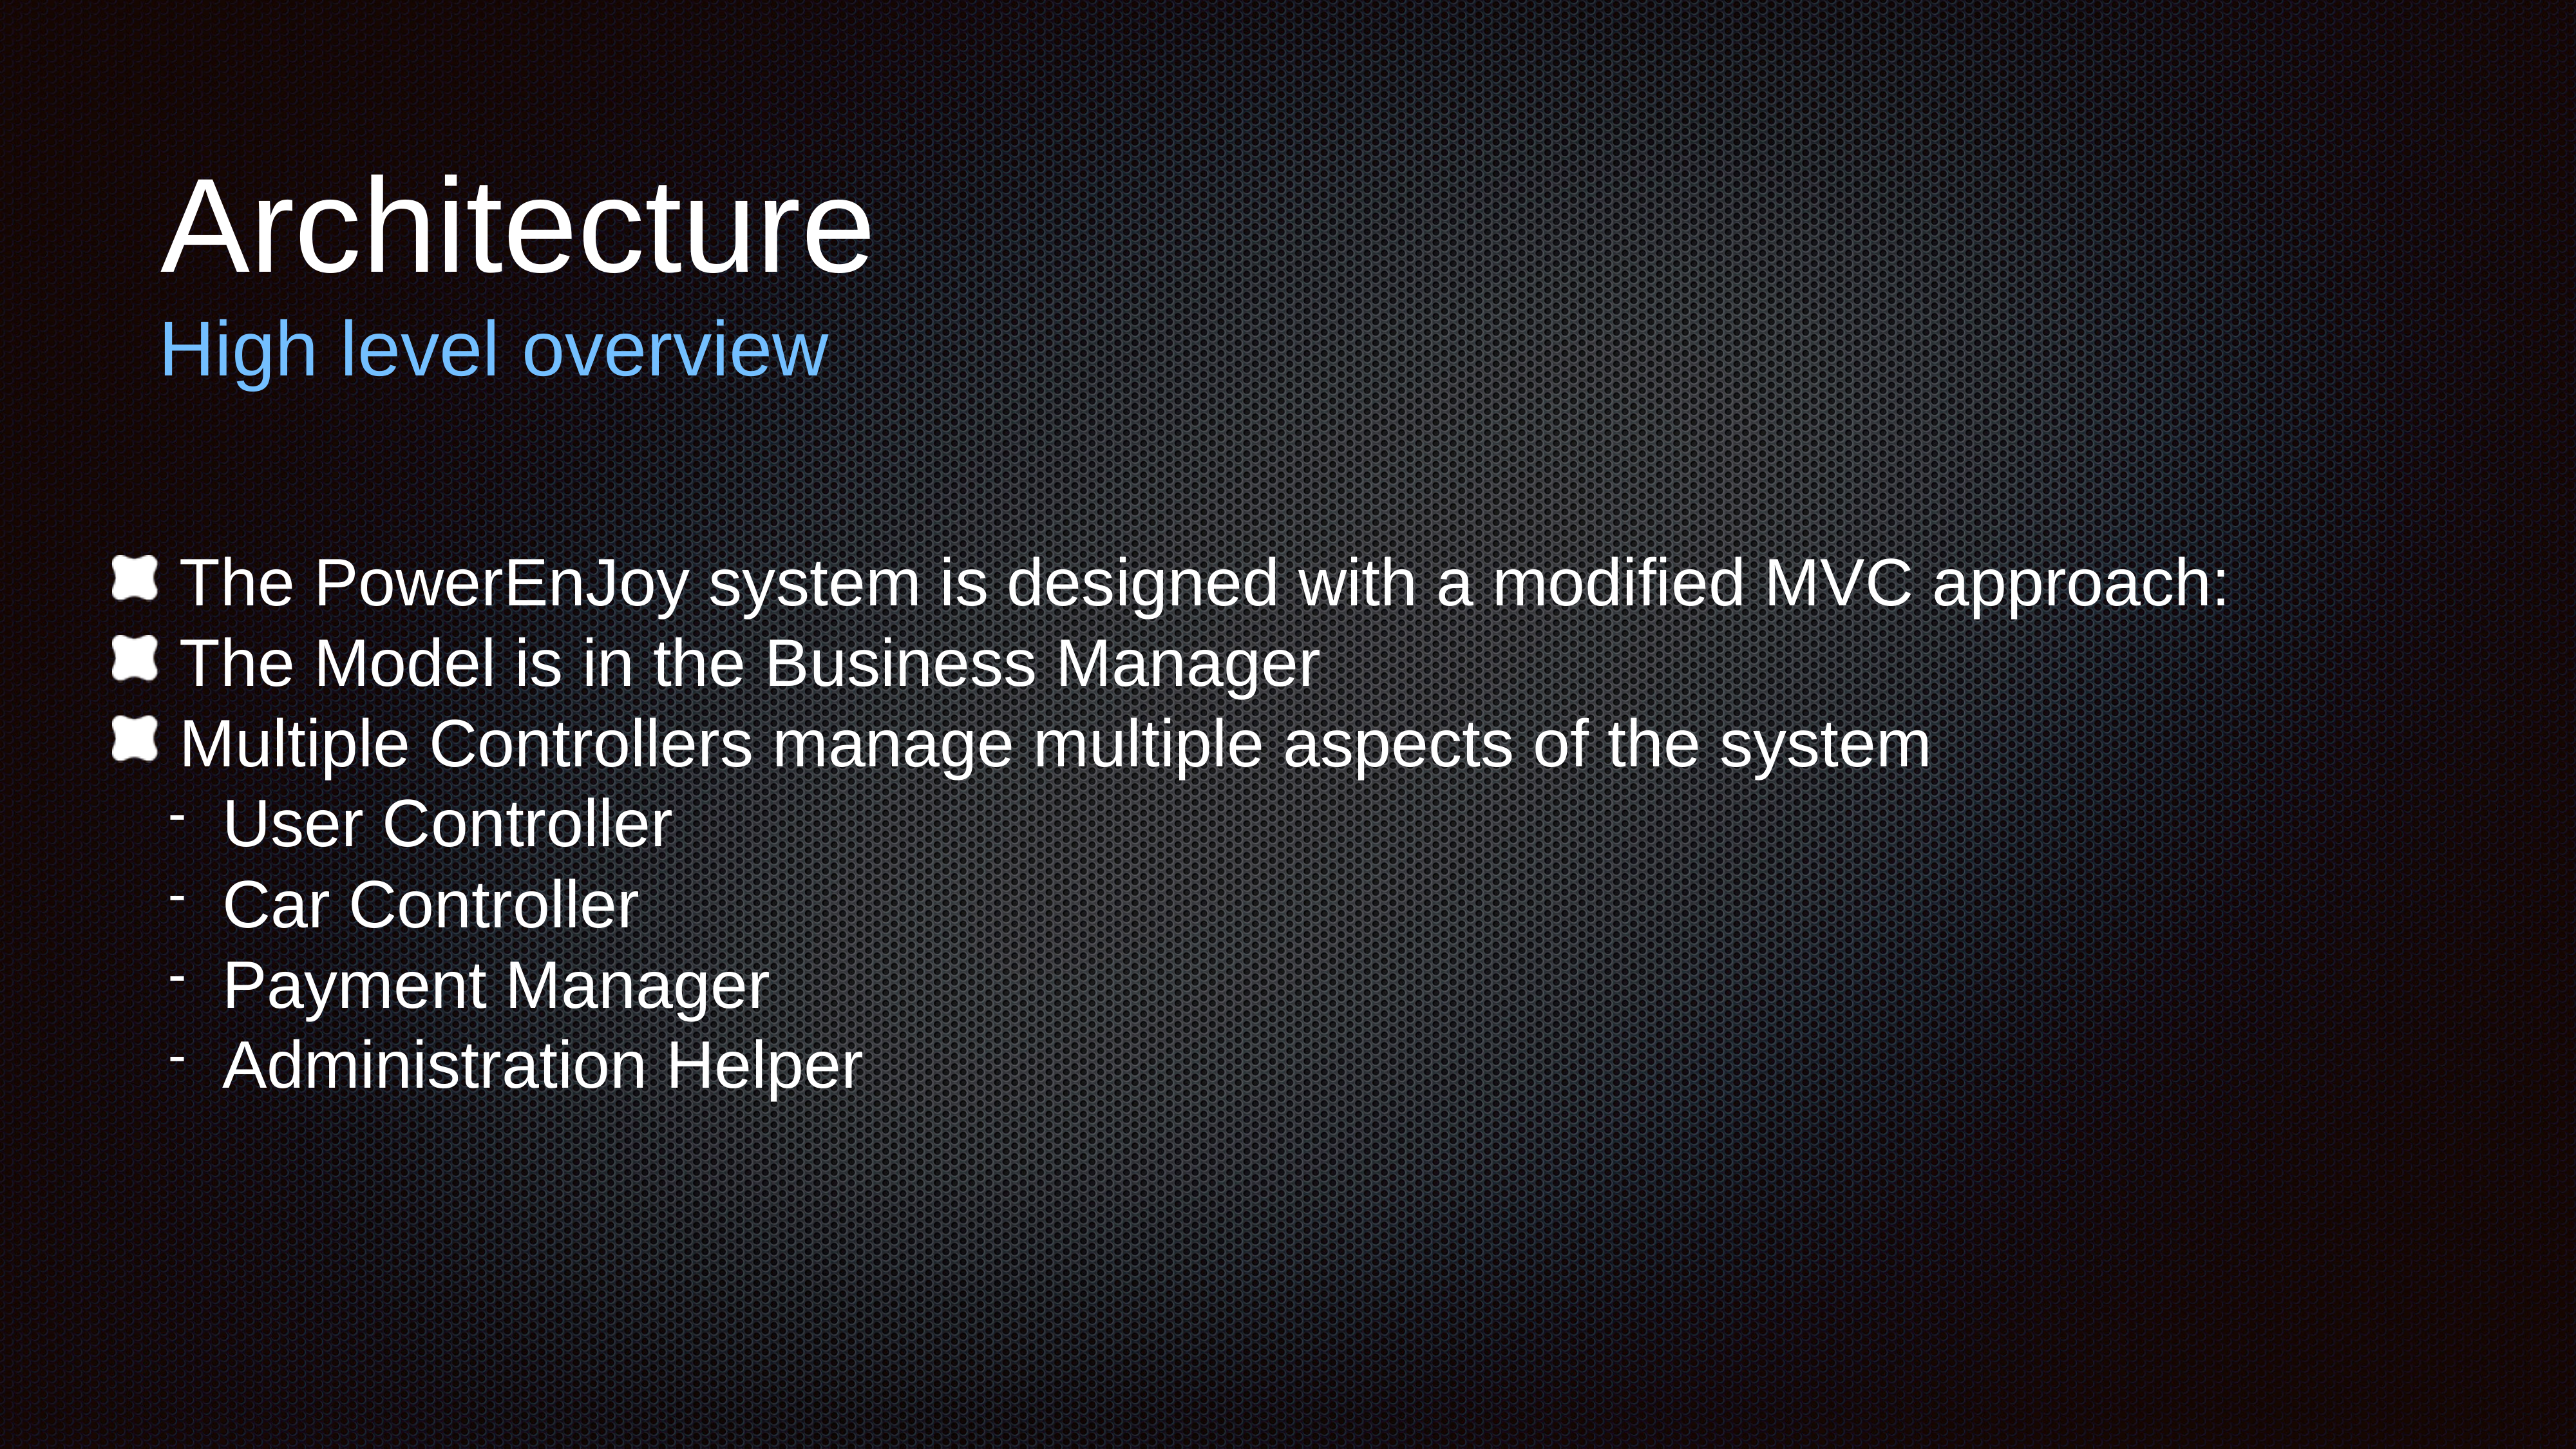

Architecture
High level overview
The PowerEnJoy system is designed with a modified MVC approach:
The Model is in the Business Manager
Multiple Controllers manage multiple aspects of the system
 User Controller
 Car Controller
 Payment Manager
 Administration Helper